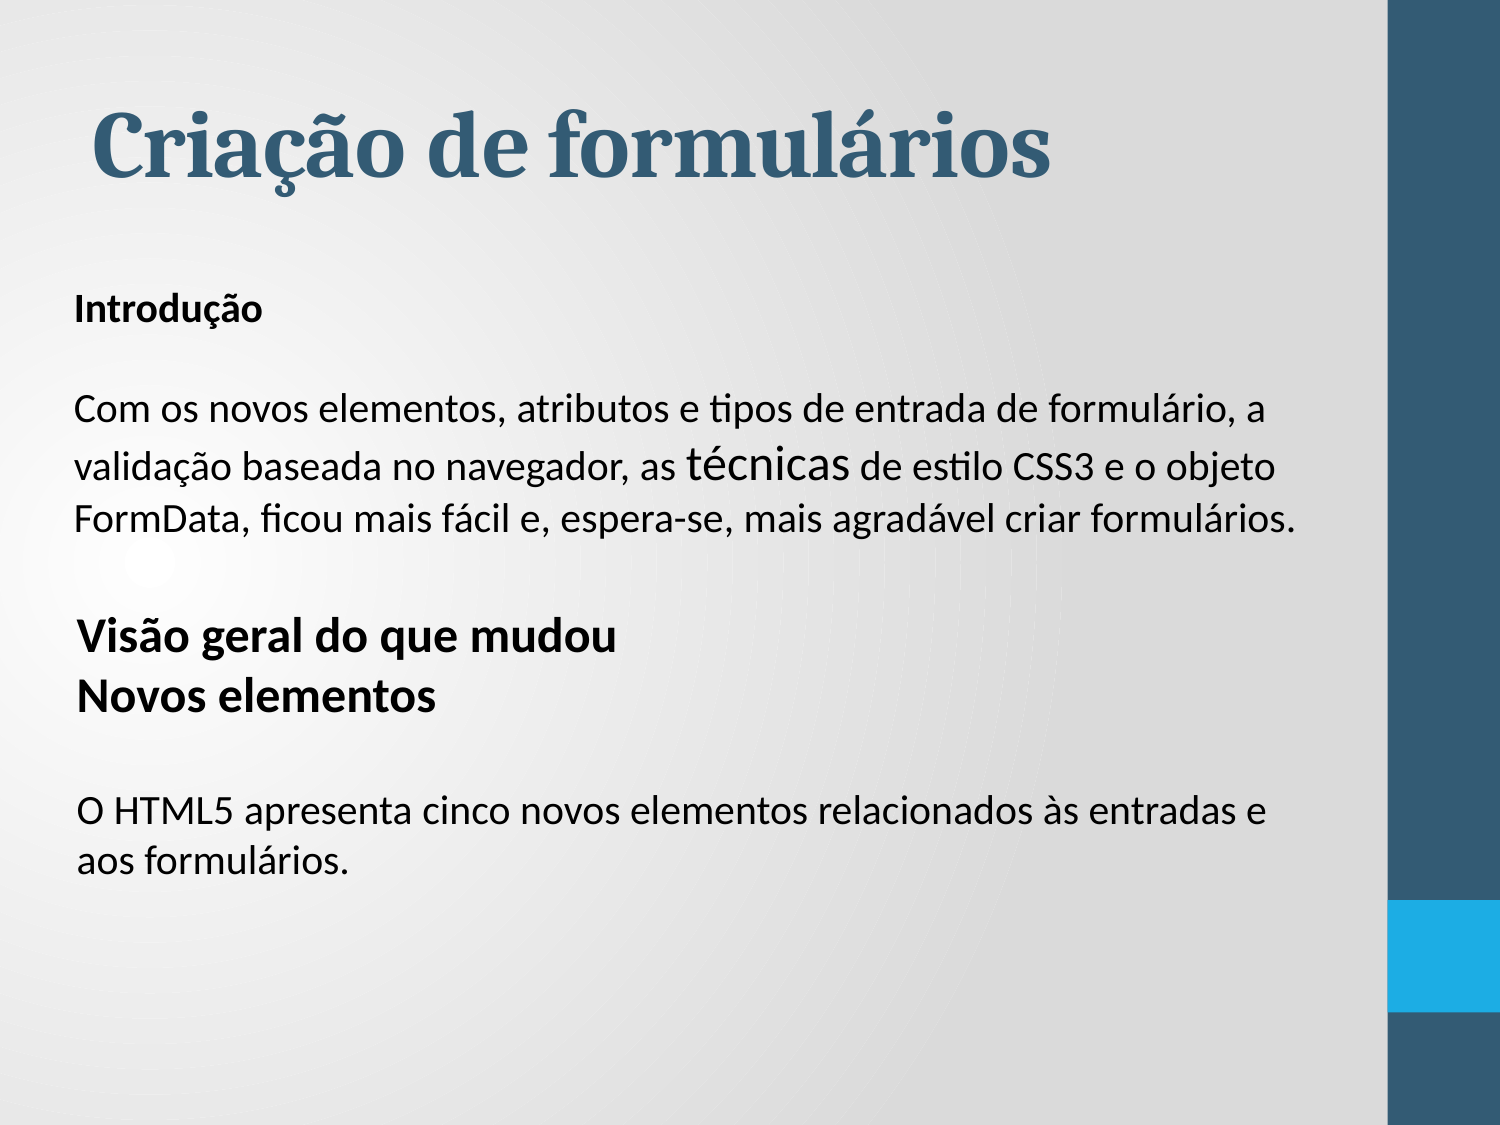

# Criação de formulários
Introdução

Com os novos elementos, atributos e tipos de entrada de formulário, a validação baseada no navegador, as técnicas de estilo CSS3 e o objeto FormData, ficou mais fácil e, espera-se, mais agradável criar formulários.
Visão geral do que mudou
Novos elementos

O HTML5 apresenta cinco novos elementos relacionados às entradas e aos formulários.